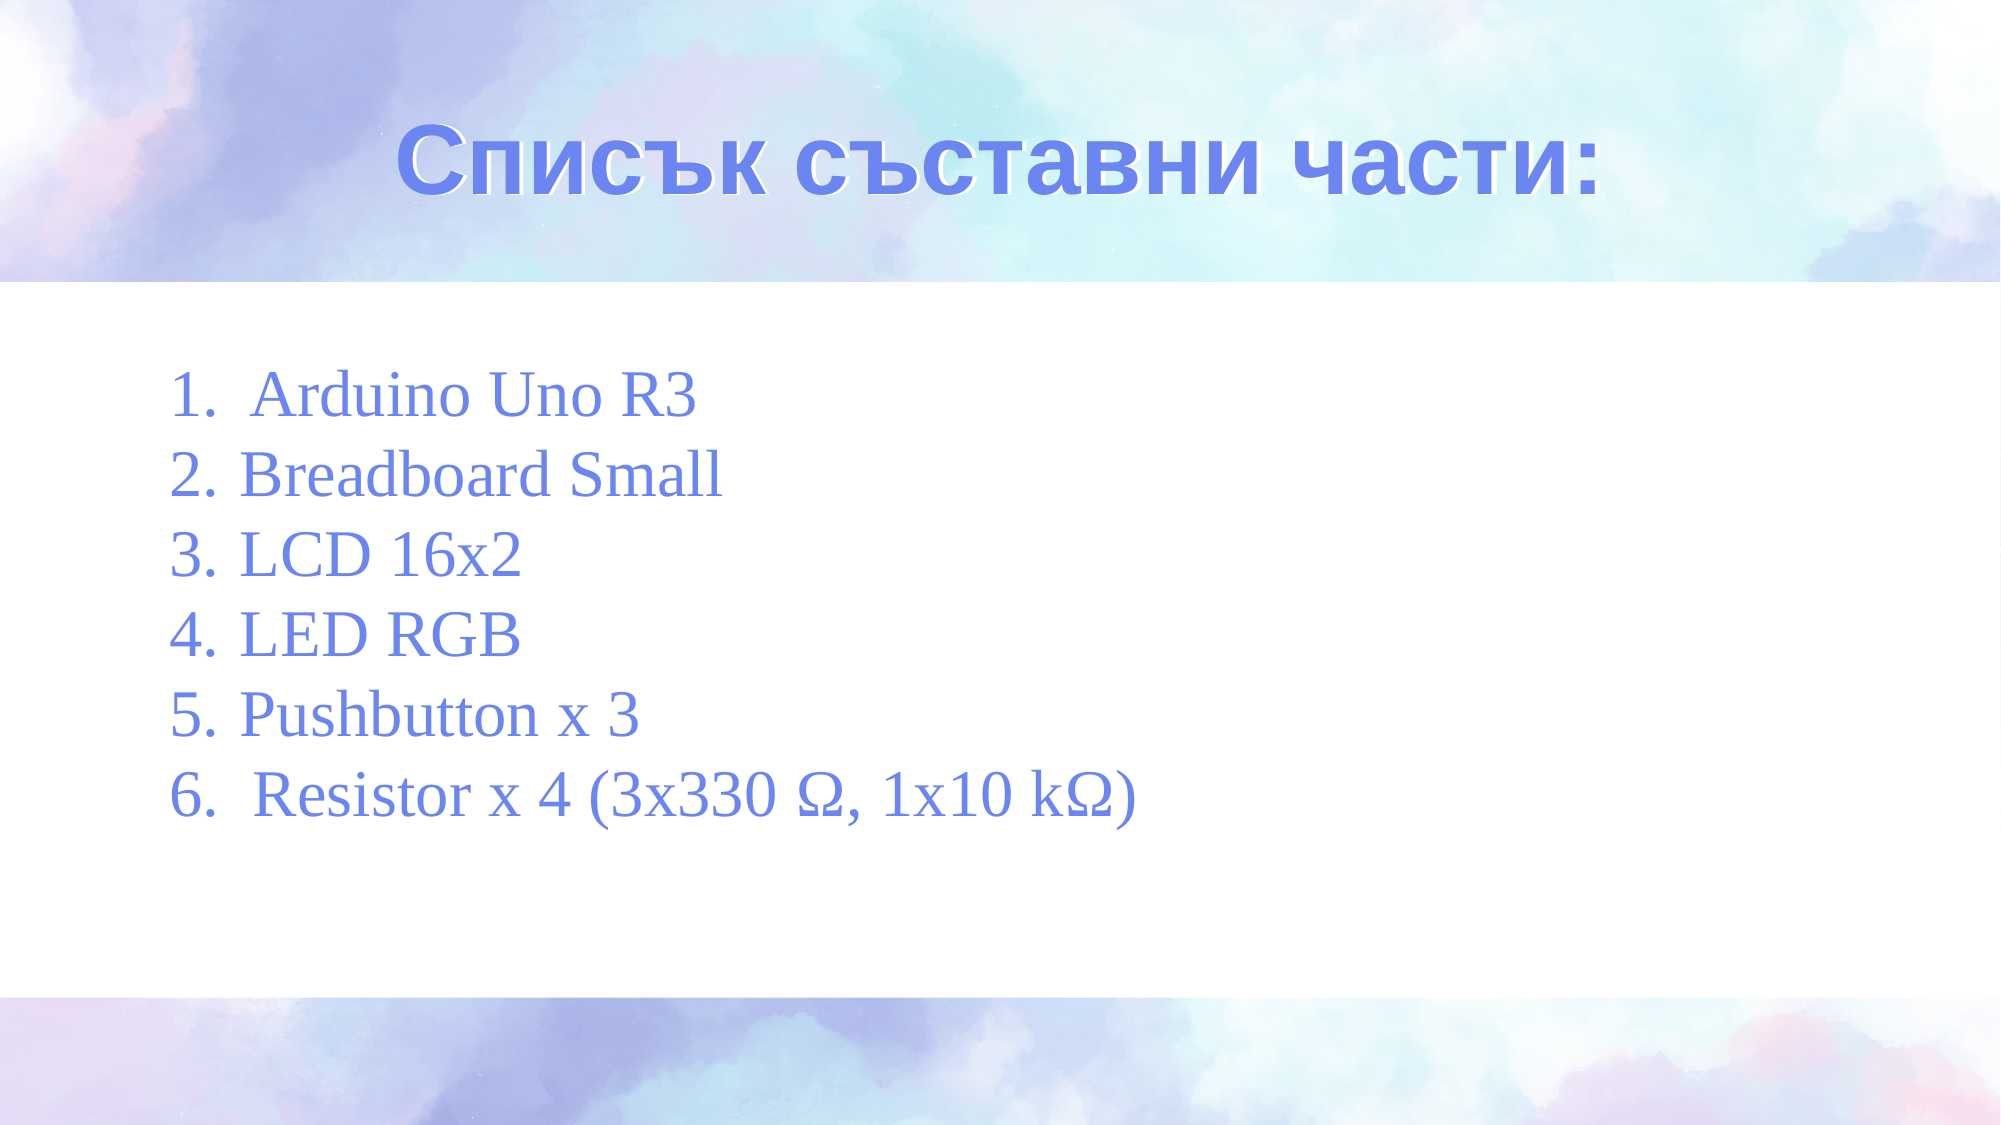

# Списък съставни части:
1.  Arduino Uno R3
2.	 Breadboard Small
3.	 LCD 16x2
4.	 LED RGB
5.	 Pushbutton x 3
6.  Resistor x 4 (3x330 Ω, 1x10 kΩ)